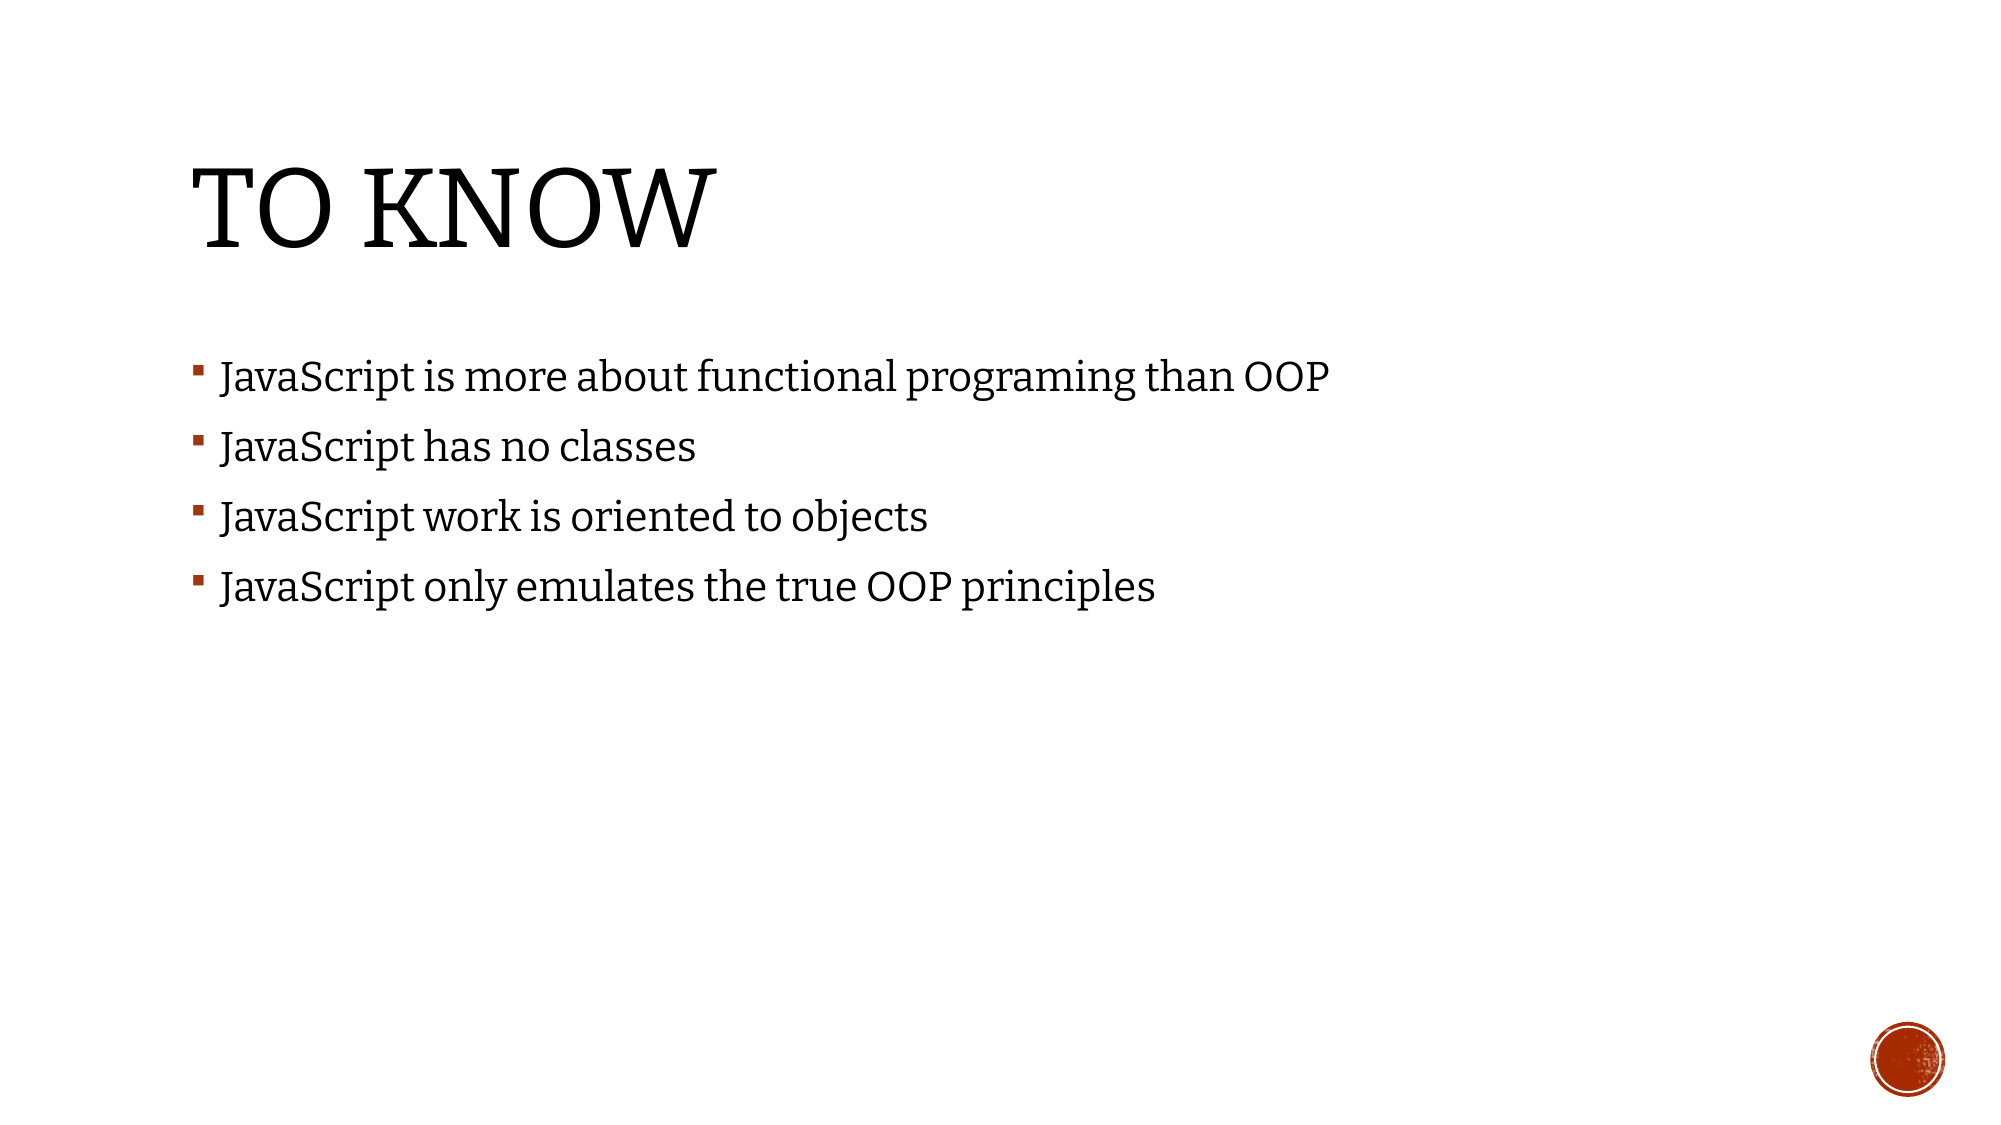

# To know
JavaScript is more about functional programing than OOP
JavaScript has no classes
JavaScript work is oriented to objects
JavaScript only emulates the true OOP principles